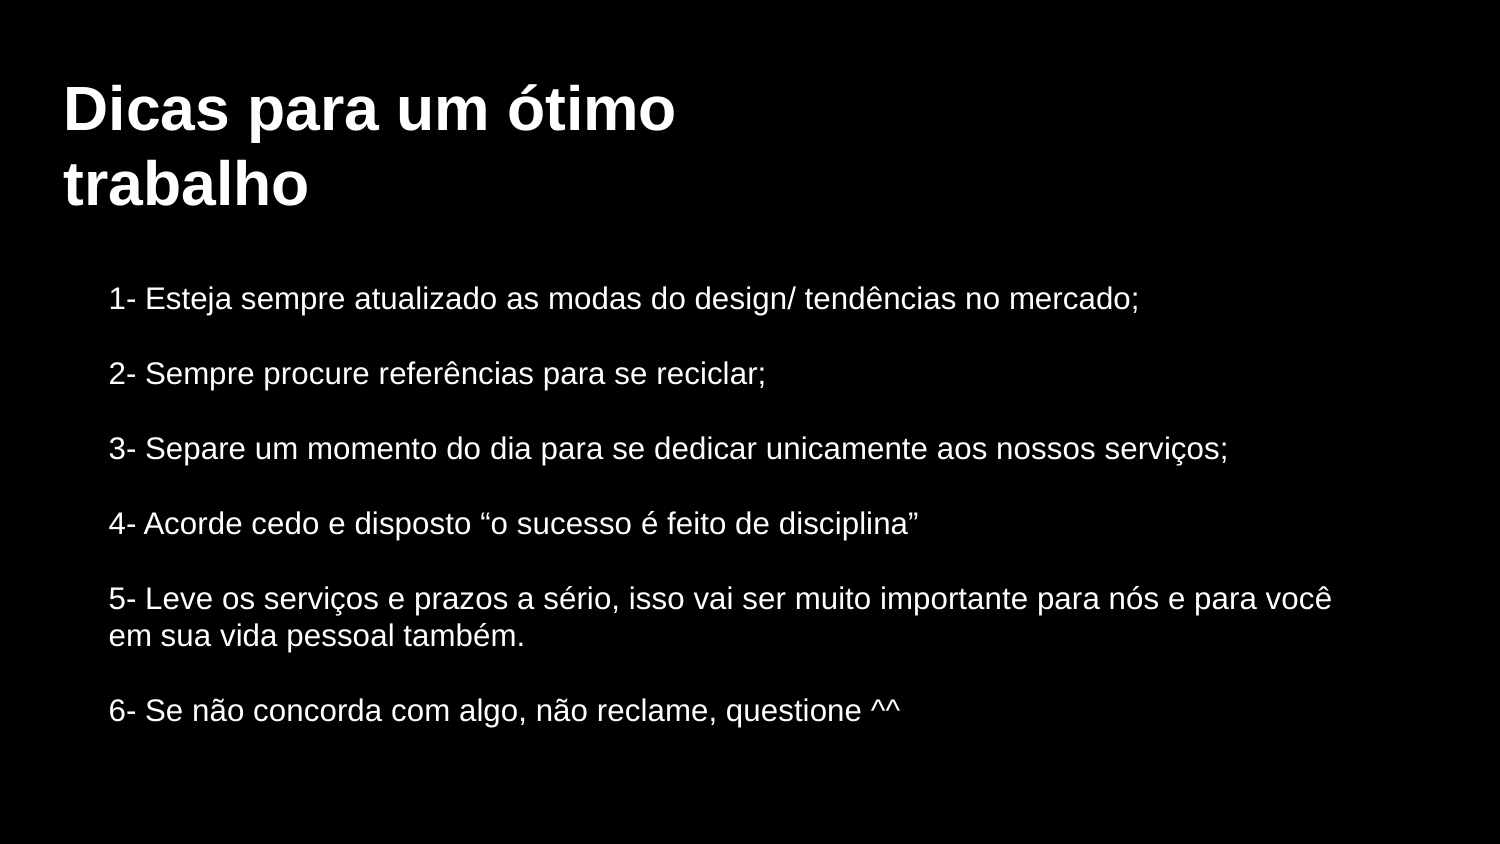

Dicas para um ótimo trabalho
1- Esteja sempre atualizado as modas do design/ tendências no mercado;

2- Sempre procure referências para se reciclar;

3- Separe um momento do dia para se dedicar unicamente aos nossos serviços;

4- Acorde cedo e disposto “o sucesso é feito de disciplina”

5- Leve os serviços e prazos a sério, isso vai ser muito importante para nós e para você em sua vida pessoal também.

6- Se não concorda com algo, não reclame, questione ^^